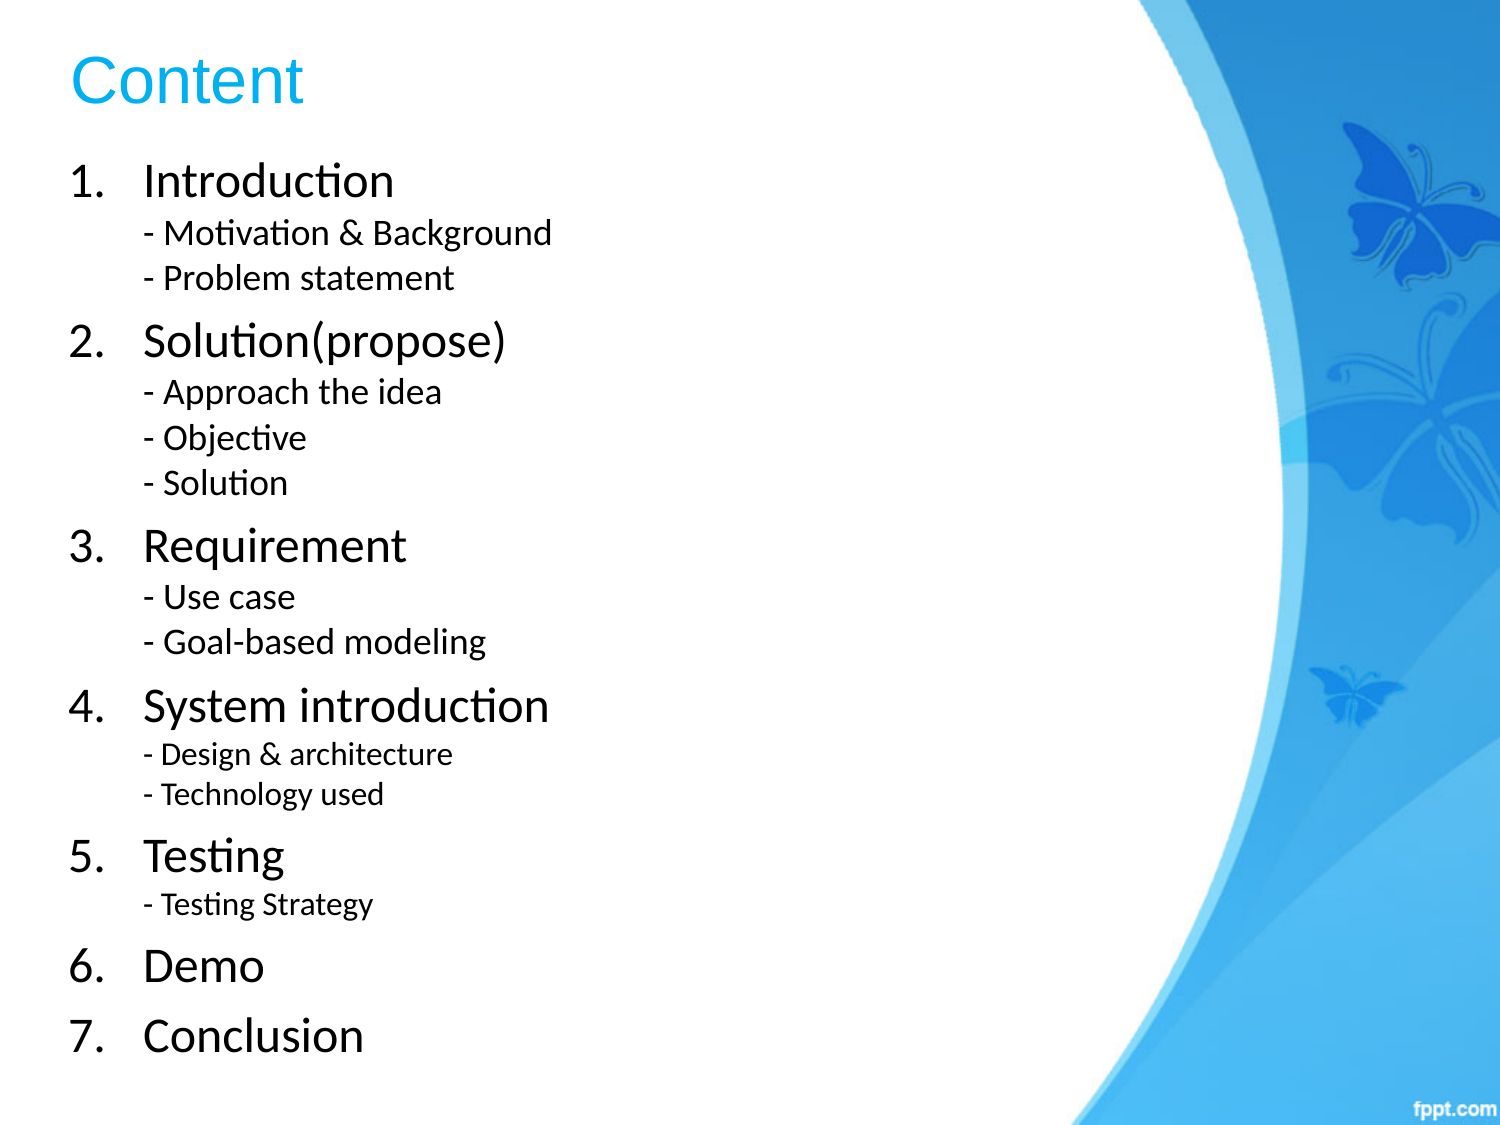

Content
Introduction
- Motivation & Background
- Problem statement
Solution(propose)
- Approach the idea
- Objective
- Solution
Requirement
- Use case
- Goal-based modeling
System introduction
- Design & architecture
- Technology used
Testing
- Testing Strategy
Demo
Conclusion